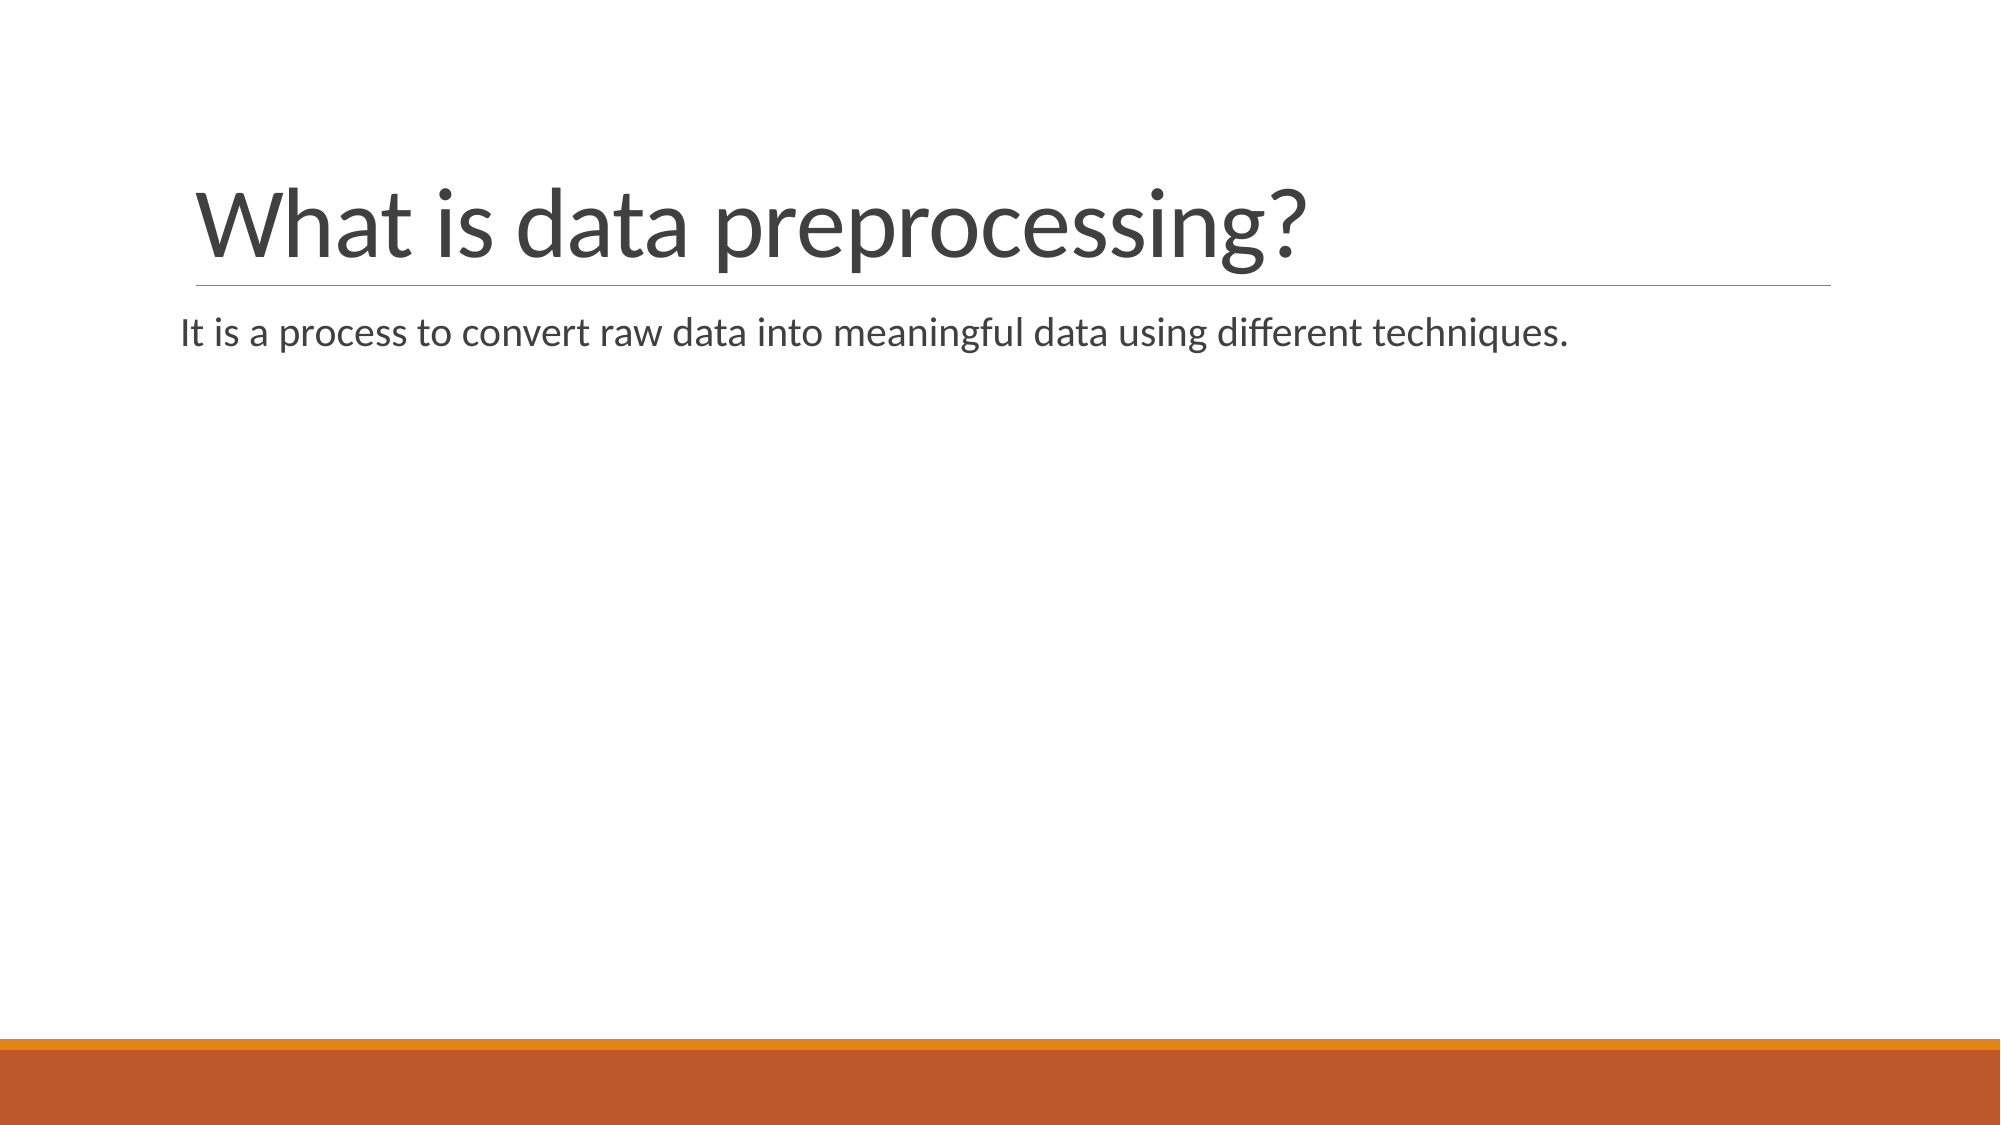

# What is data preprocessing?
It is a process to convert raw data into meaningful data using different techniques.